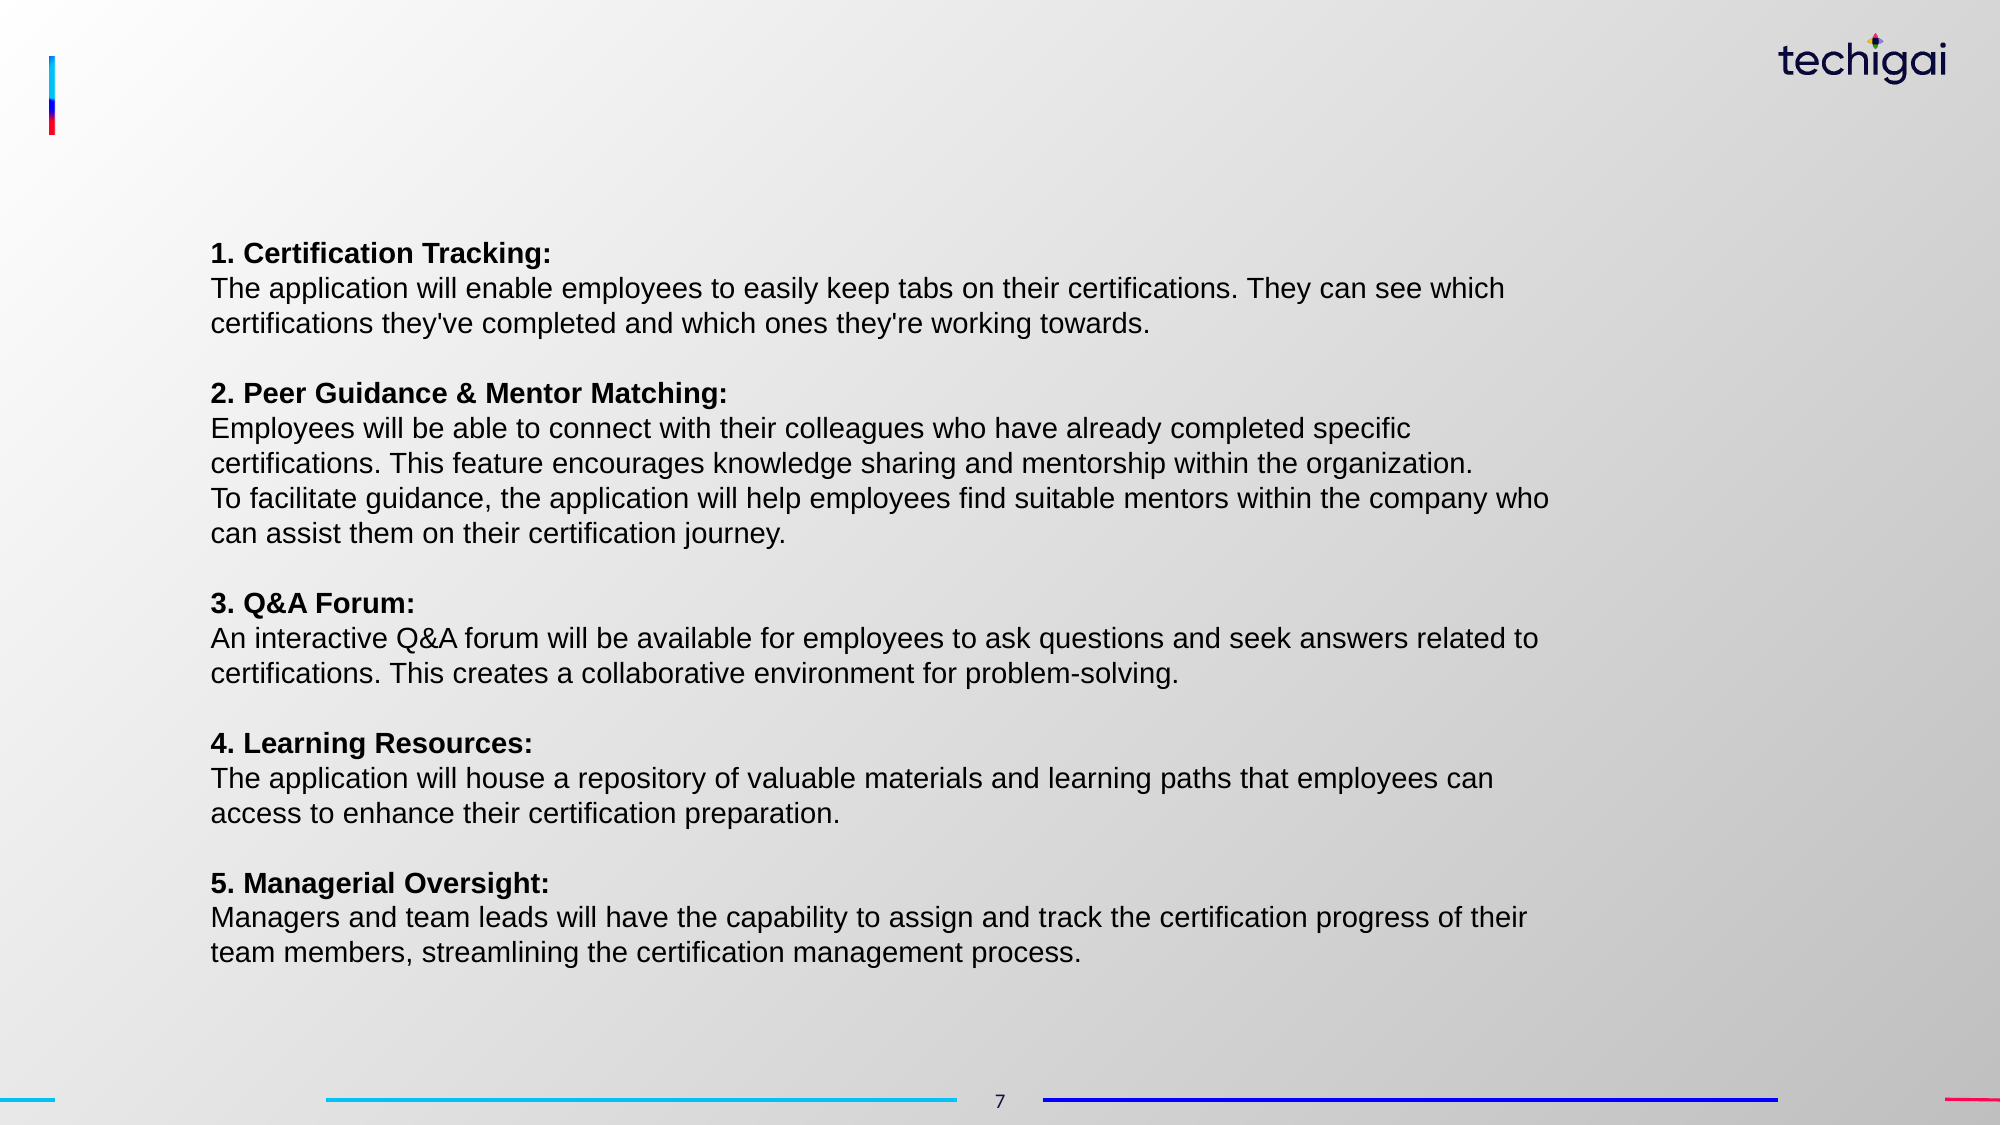

#
1. Certification Tracking:
The application will enable employees to easily keep tabs on their certifications. They can see which certifications they've completed and which ones they're working towards.

2. Peer Guidance & Mentor Matching:
Employees will be able to connect with their colleagues who have already completed specific certifications. This feature encourages knowledge sharing and mentorship within the organization.
To facilitate guidance, the application will help employees find suitable mentors within the company who can assist them on their certification journey.

3. Q&A Forum:
An interactive Q&A forum will be available for employees to ask questions and seek answers related to certifications. This creates a collaborative environment for problem-solving.

4. Learning Resources:
The application will house a repository of valuable materials and learning paths that employees can access to enhance their certification preparation.

5. Managerial Oversight:
Managers and team leads will have the capability to assign and track the certification progress of their team members, streamlining the certification management process.
7